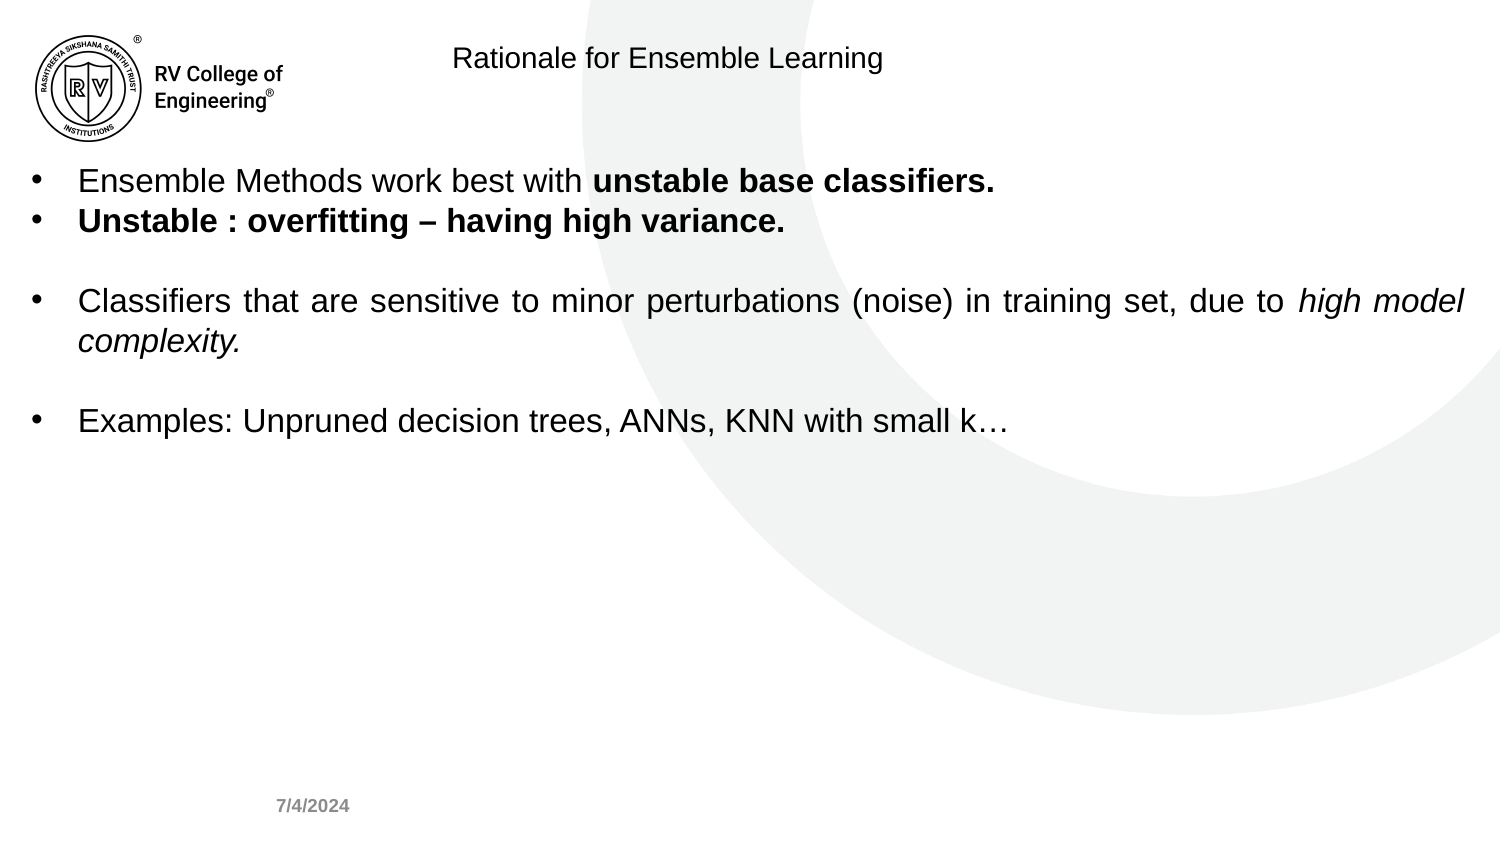

# Rationale for Ensemble Learning
Ensemble Methods work best with unstable base classifiers.
Unstable : overfitting – having high variance.

Classifiers that are sensitive to minor perturbations (noise) in training set, due to high model complexity.

Examples: Unpruned decision trees, ANNs, KNN with small k…
7/4/2024